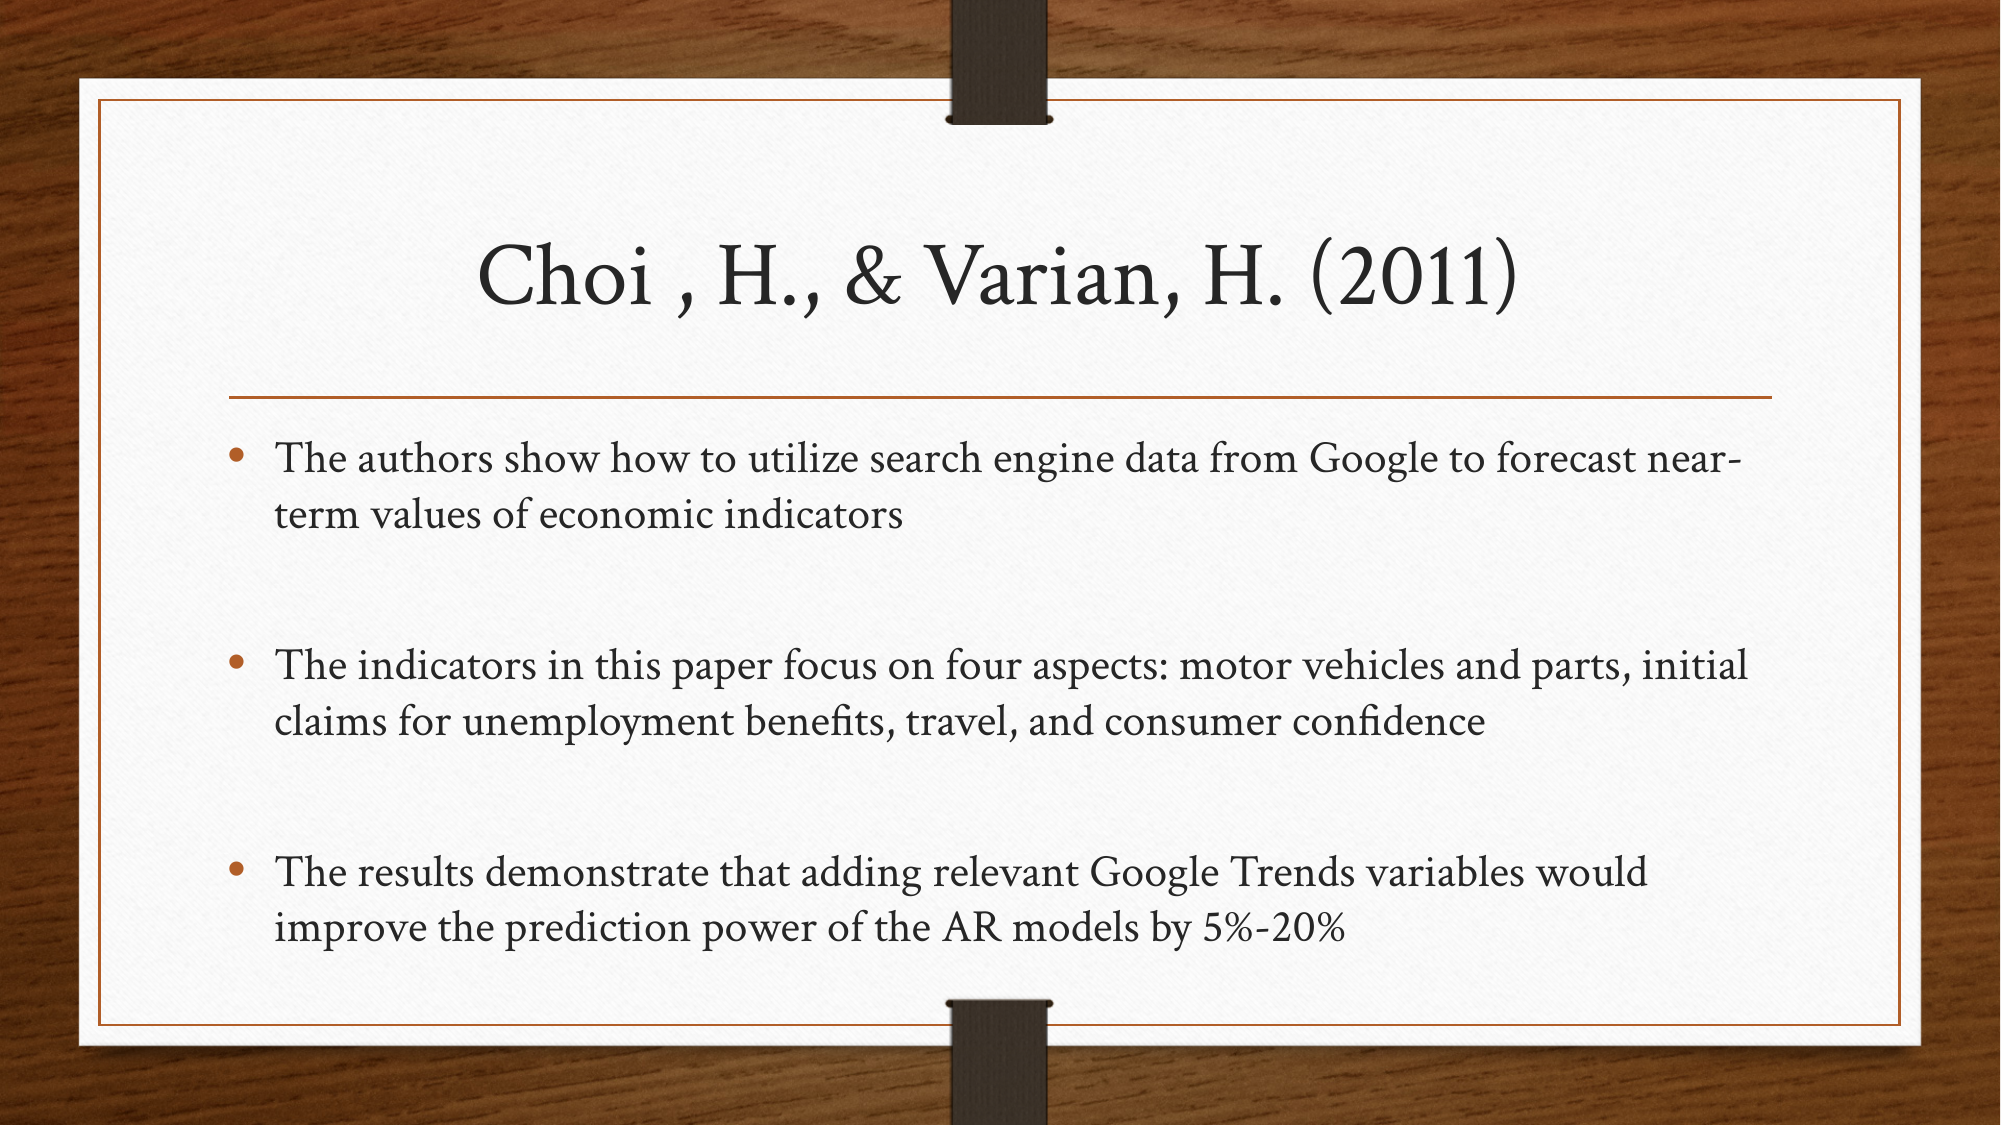

# Choi , H., & Varian, H. (2011)
The authors show how to utilize search engine data from Google to forecast near-term values of economic indicators

The indicators in this paper focus on four aspects: motor vehicles and parts, initial claims for unemployment benefits, travel, and consumer confidence

The results demonstrate that adding relevant Google Trends variables would improve the prediction power of the AR models by 5%-20%